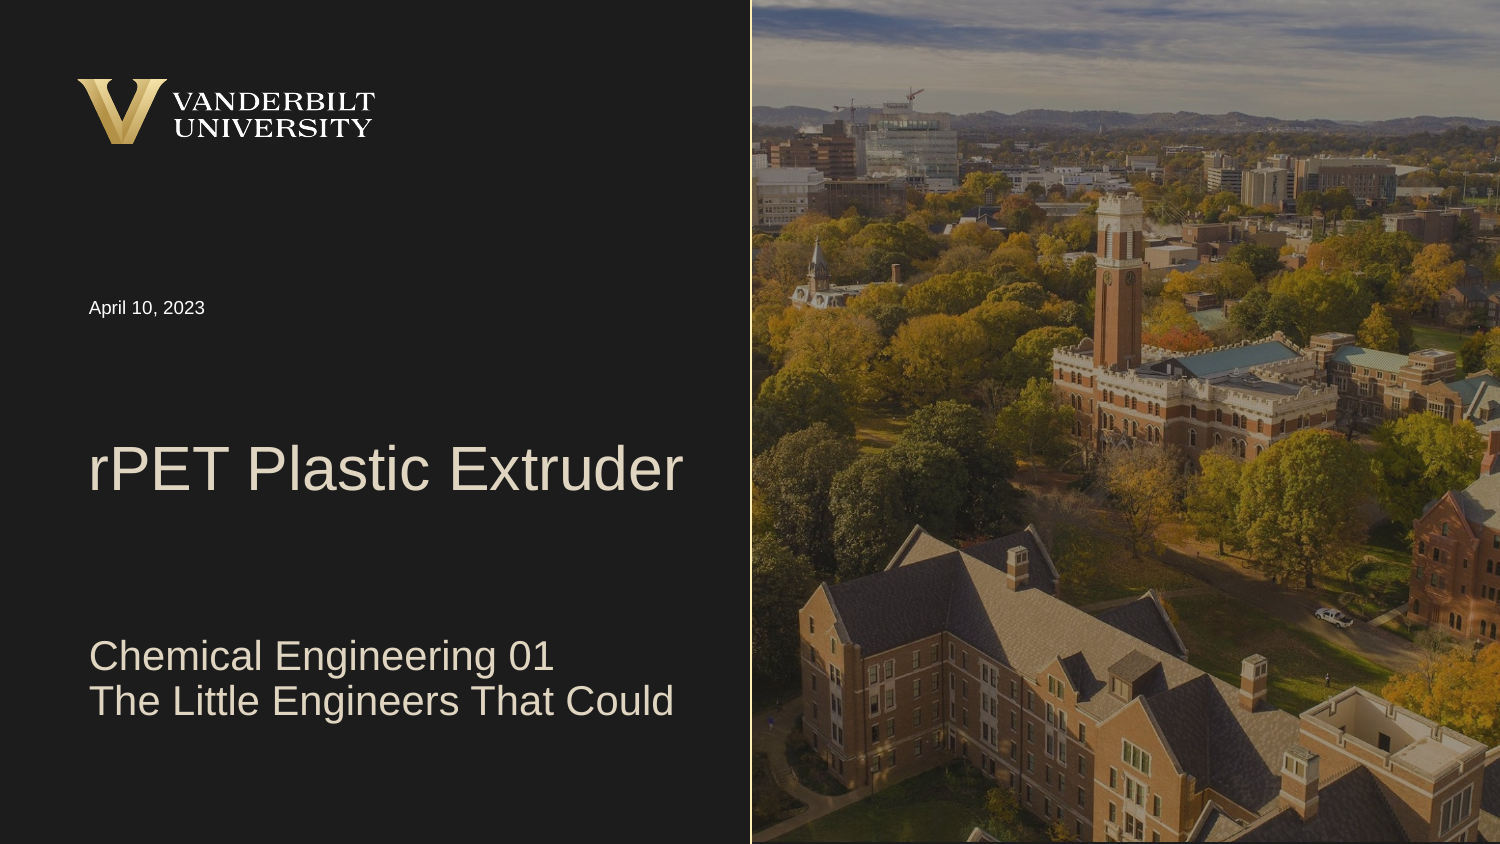

April 10, 2023
# rPET Plastic Extruder

Chemical Engineering 01
The Little Engineers That Could